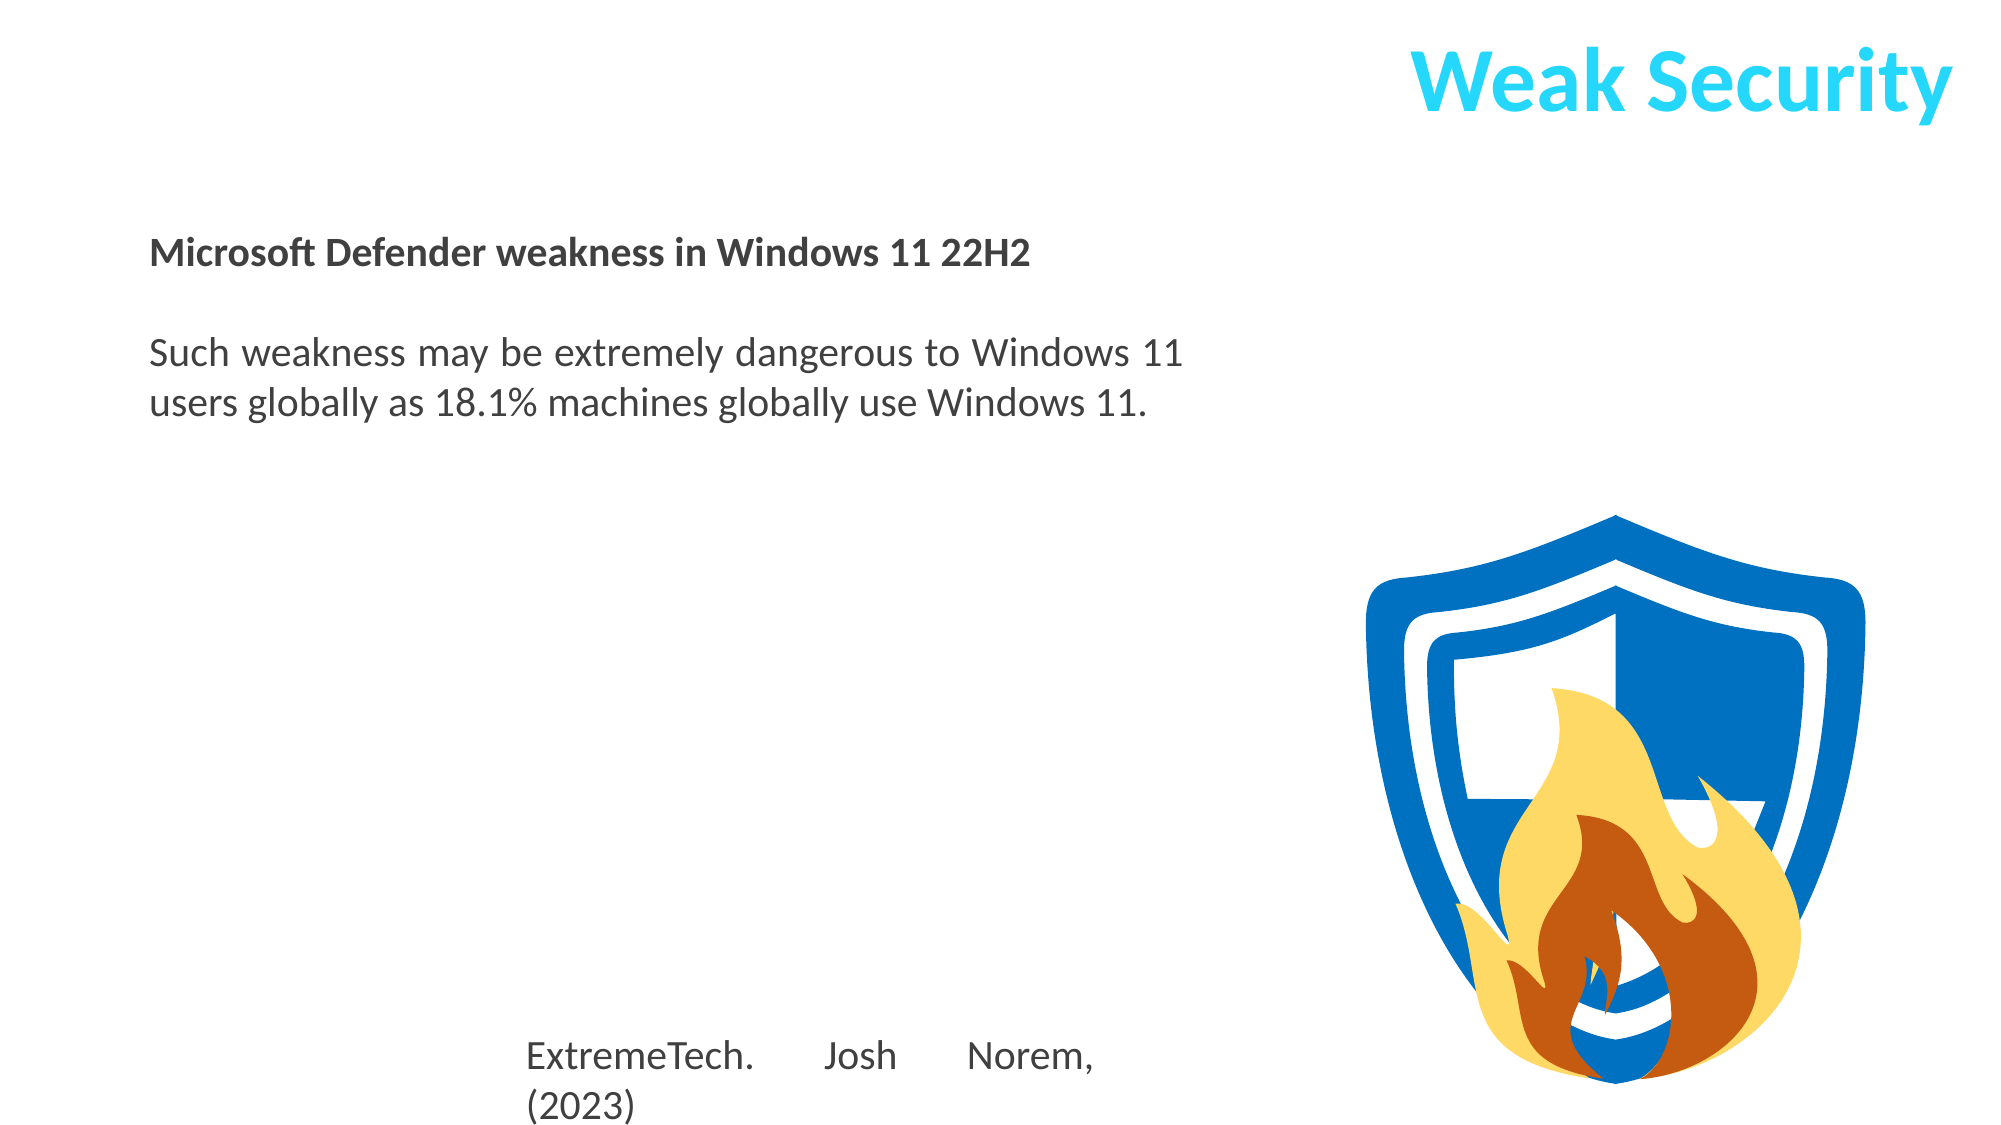

Weak Security
Microsoft Defender weakness in Windows 11 22H2

Such weakness may be extremely dangerous to Windows 11 users globally as 18.1% machines globally use Windows 11.

ExtremeTech. Josh Norem, (2023)